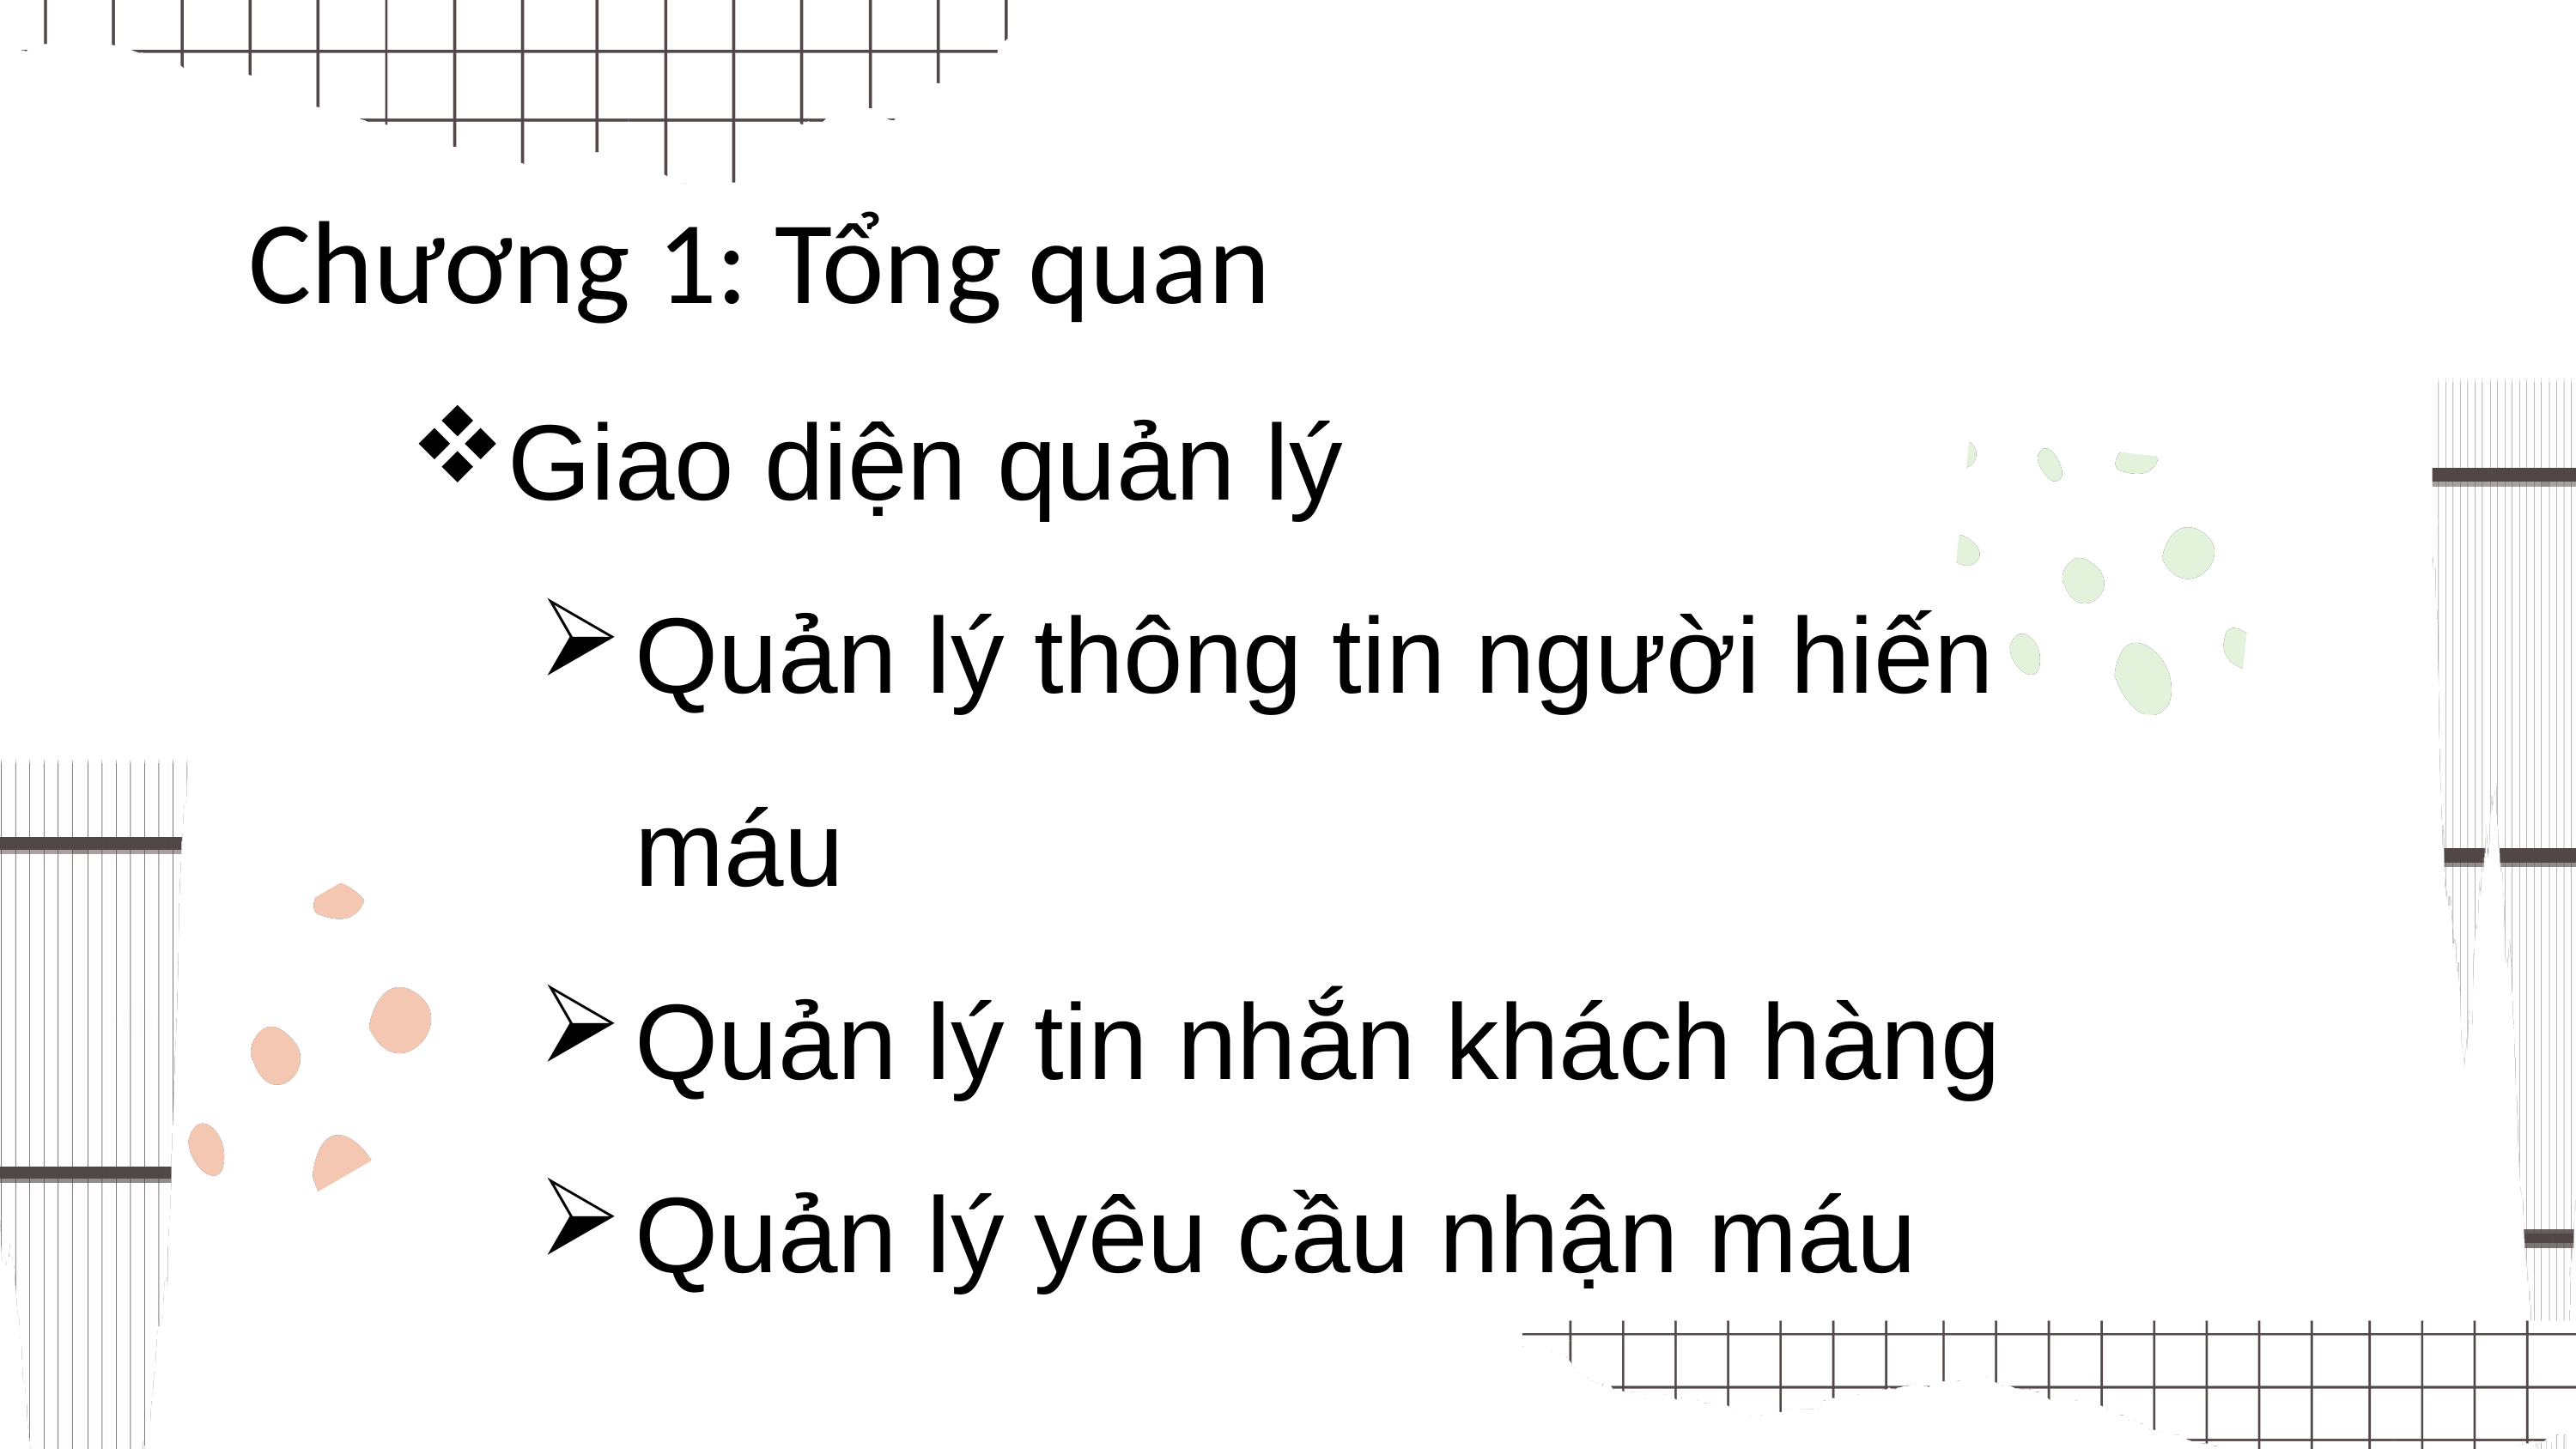

Chương 1: Tổng quan
Giao diện quản lý
Quản lý thông tin người hiến máu
Quản lý tin nhắn khách hàng
Quản lý yêu cầu nhận máu